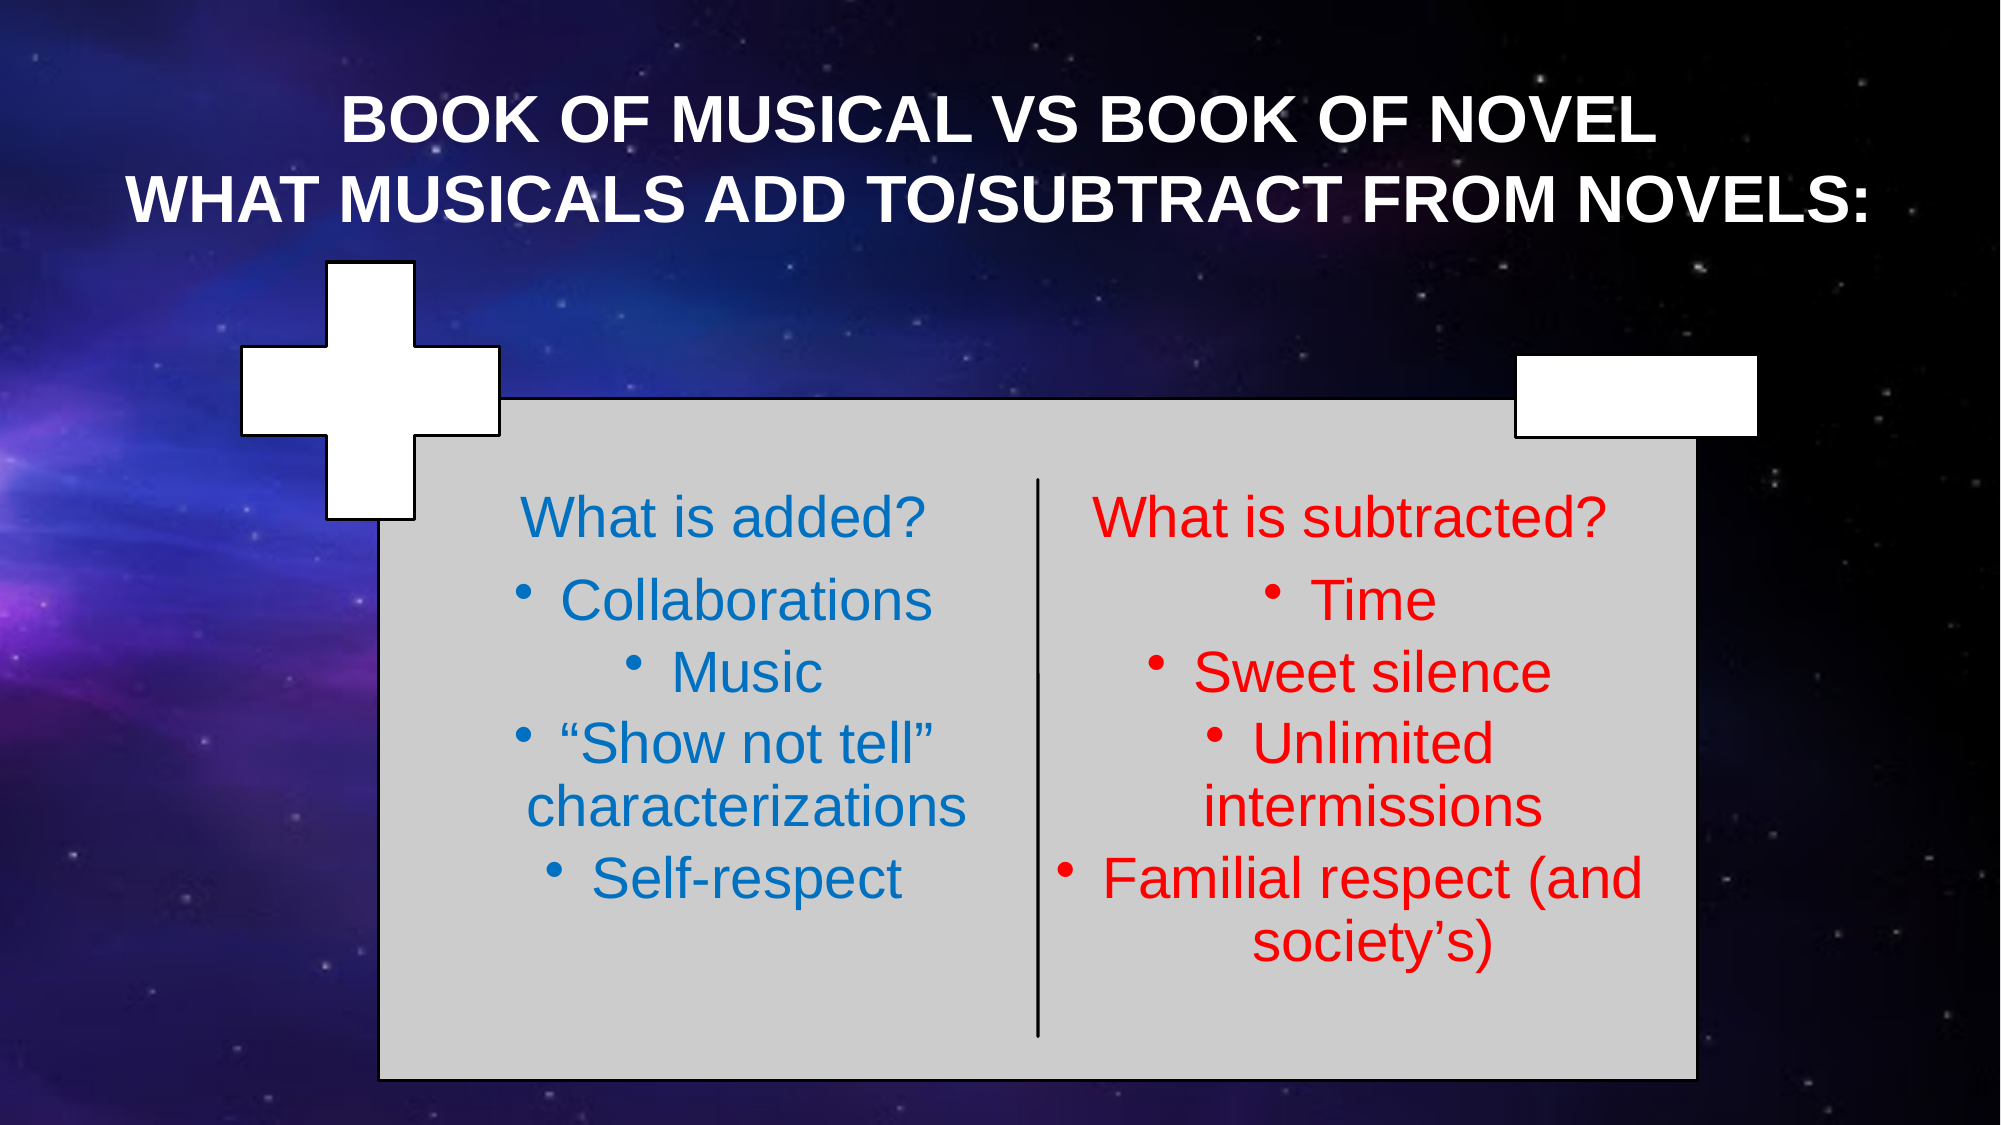

# BOOK OF MUSICAL VS BOOK OF NOVEL What musicals add to/SUBTRACT from novels:
What is added?
Collaborations
Music
“Show not tell” characterizations
Self-respect
What is subtracted?
Time
Sweet silence
Unlimited intermissions
Familial respect (and society’s)